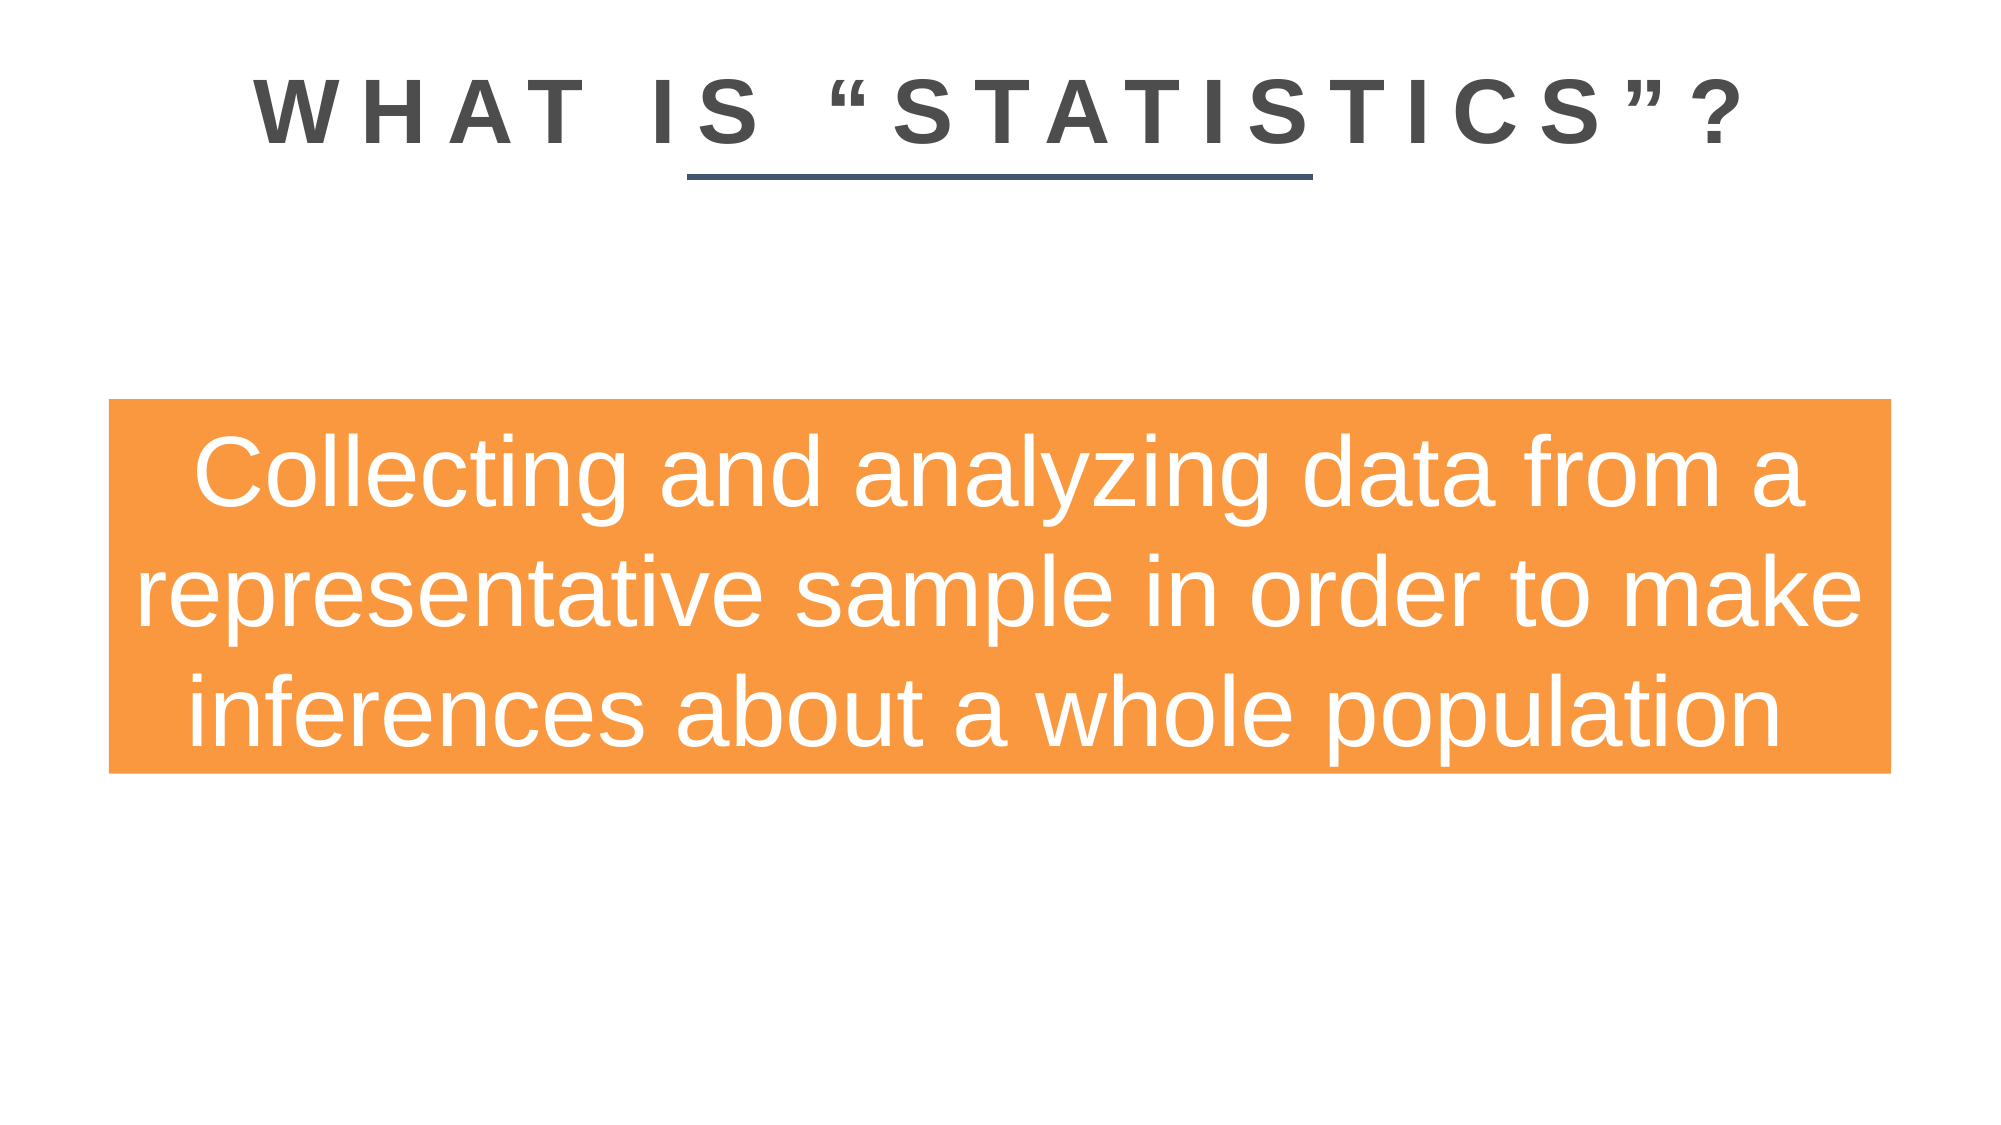

# WHAT IS “STATISTICS”?
Collecting and analyzing data from a representative sample in order to make inferences about a whole population